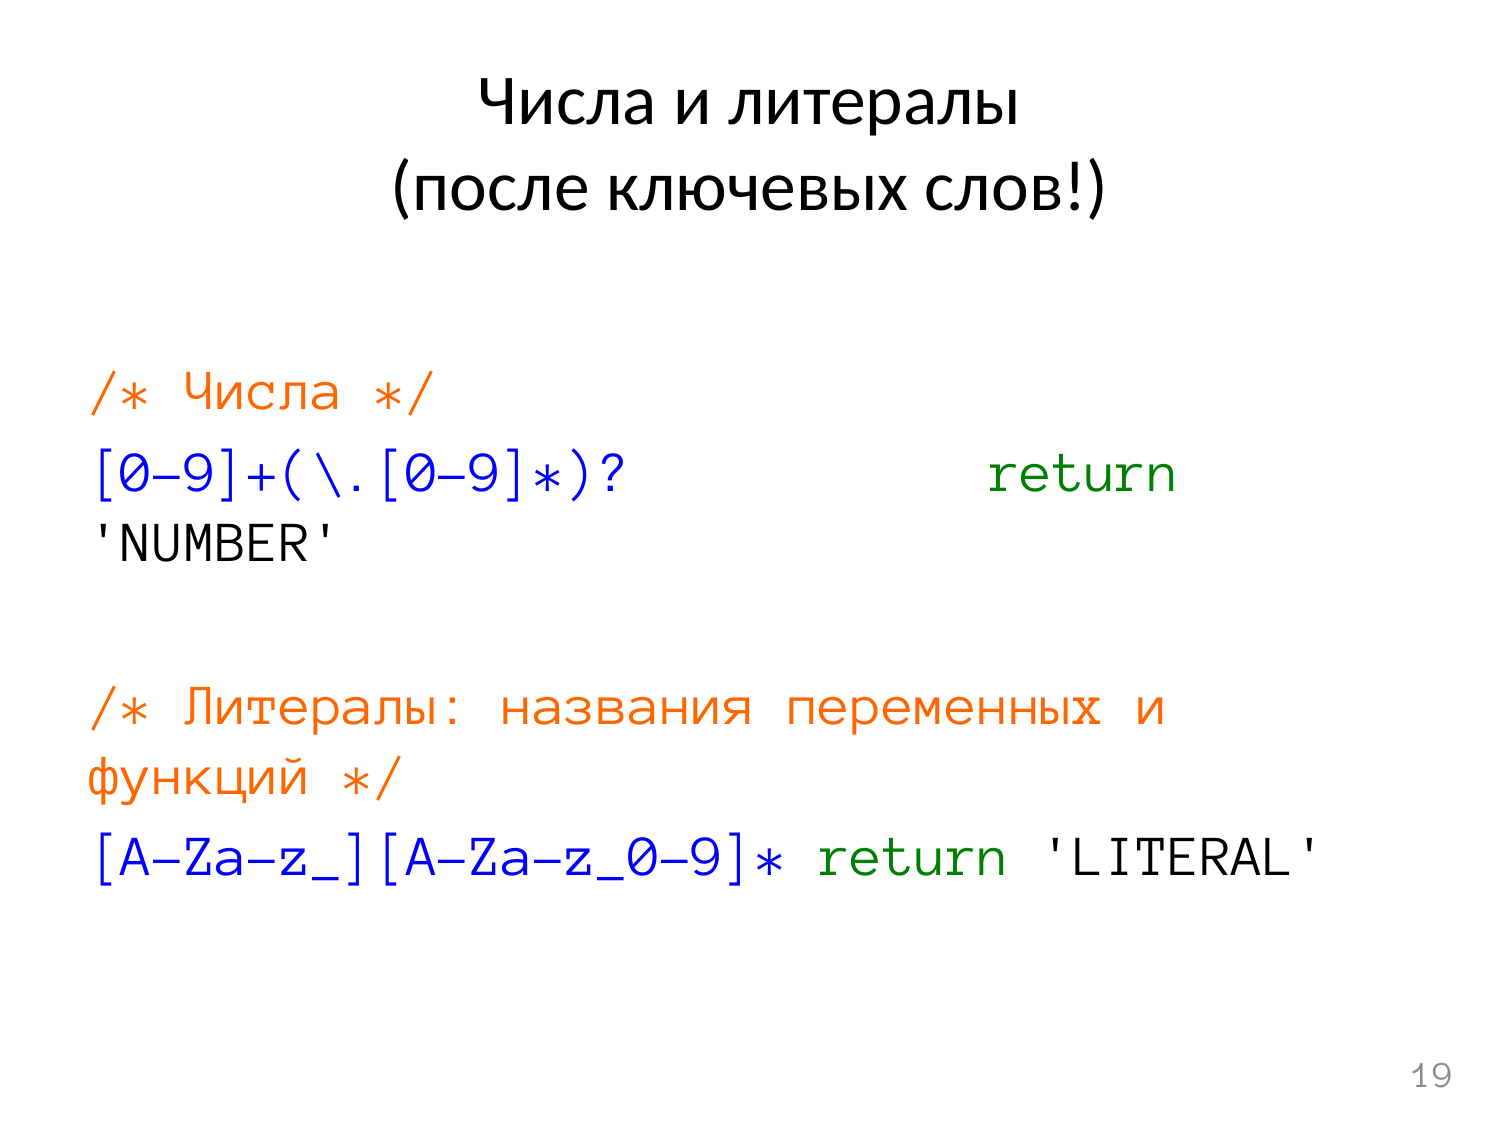

# Числа и литералы (после ключевых слов!)

/* Числа */
[0-9]+(\.[0-9]*)?			return 'NUMBER'

/* Литералы: названия переменных и функций */
[A-Za-z_][A-Za-z_0-9]* return 'LITERAL'
19